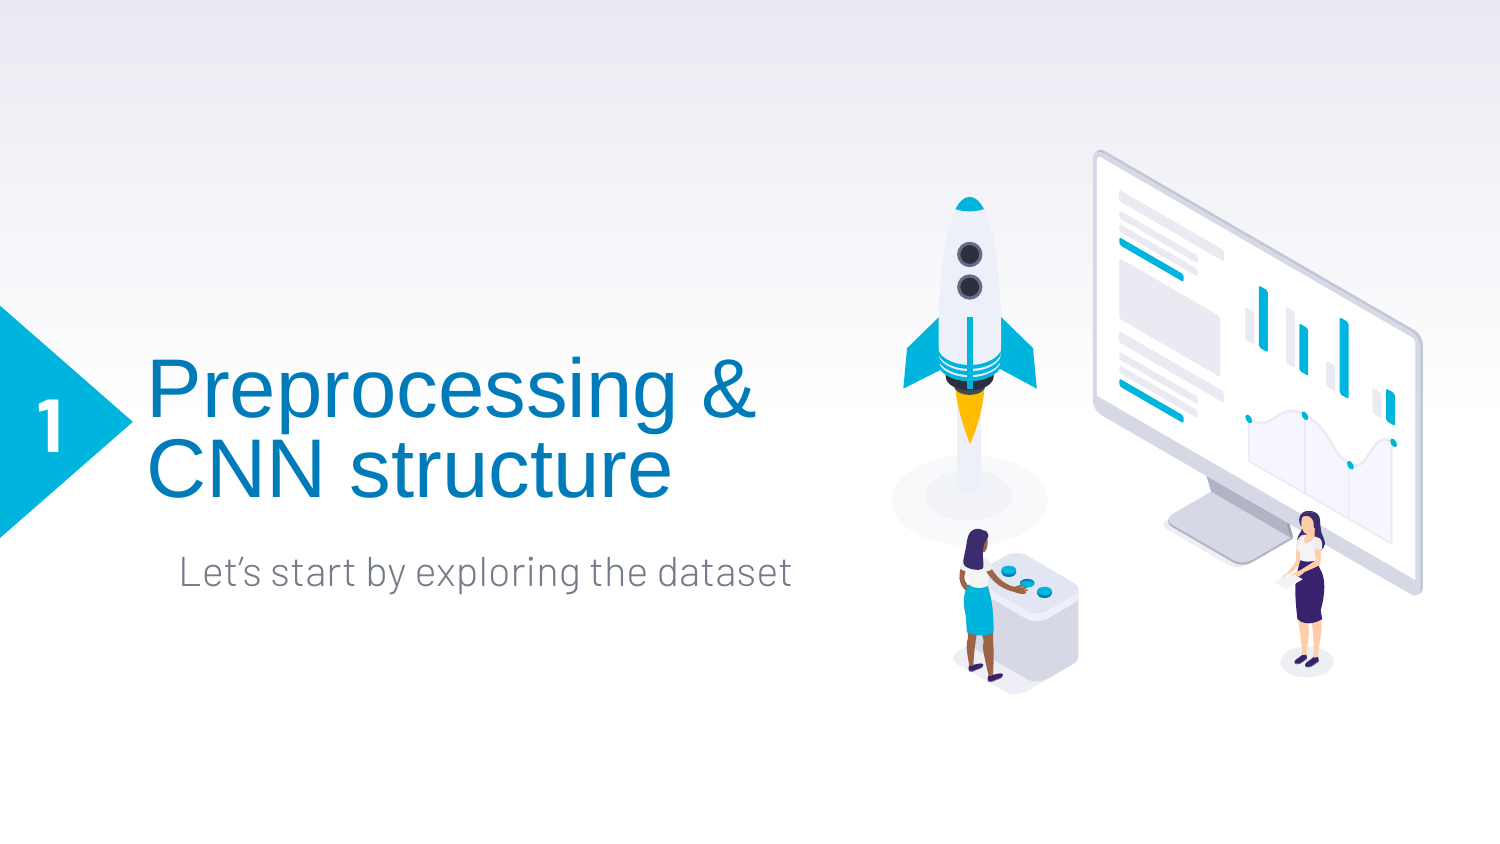

1
# Preprocessing & CNN structure
Let’s start by exploring the dataset